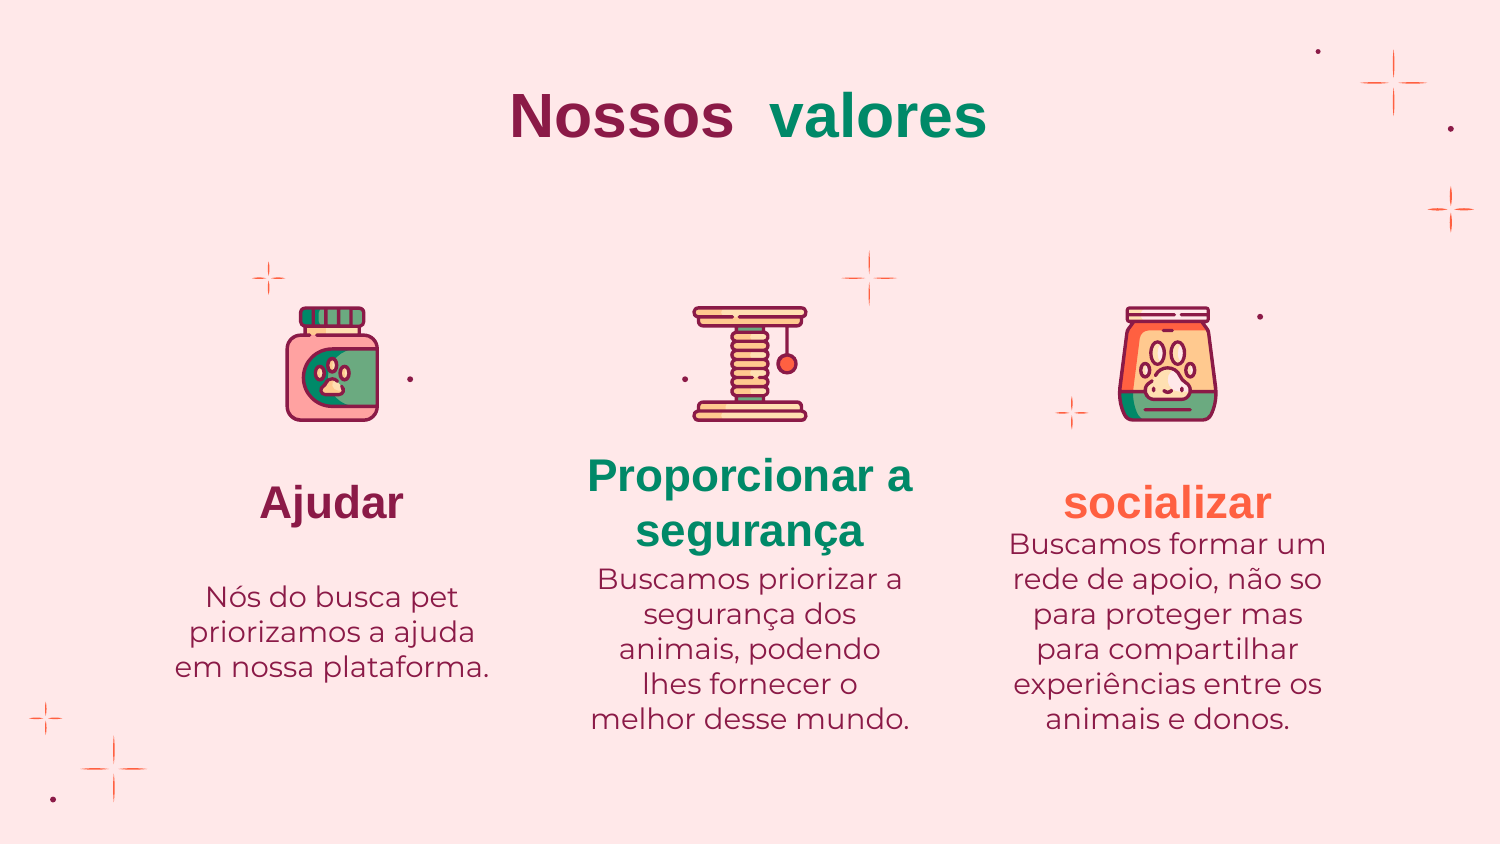

Nossos  valores

# Ajudar
Proporcionar a segurança
socializar
Nós do busca pet priorizamos a ajuda em nossa plataforma.
Buscamos formar um rede de apoio, não so para proteger mas para compartilhar experiências entre os animais e donos.
Buscamos priorizar a segurança dos animais, podendo lhes fornecer o melhor desse mundo.